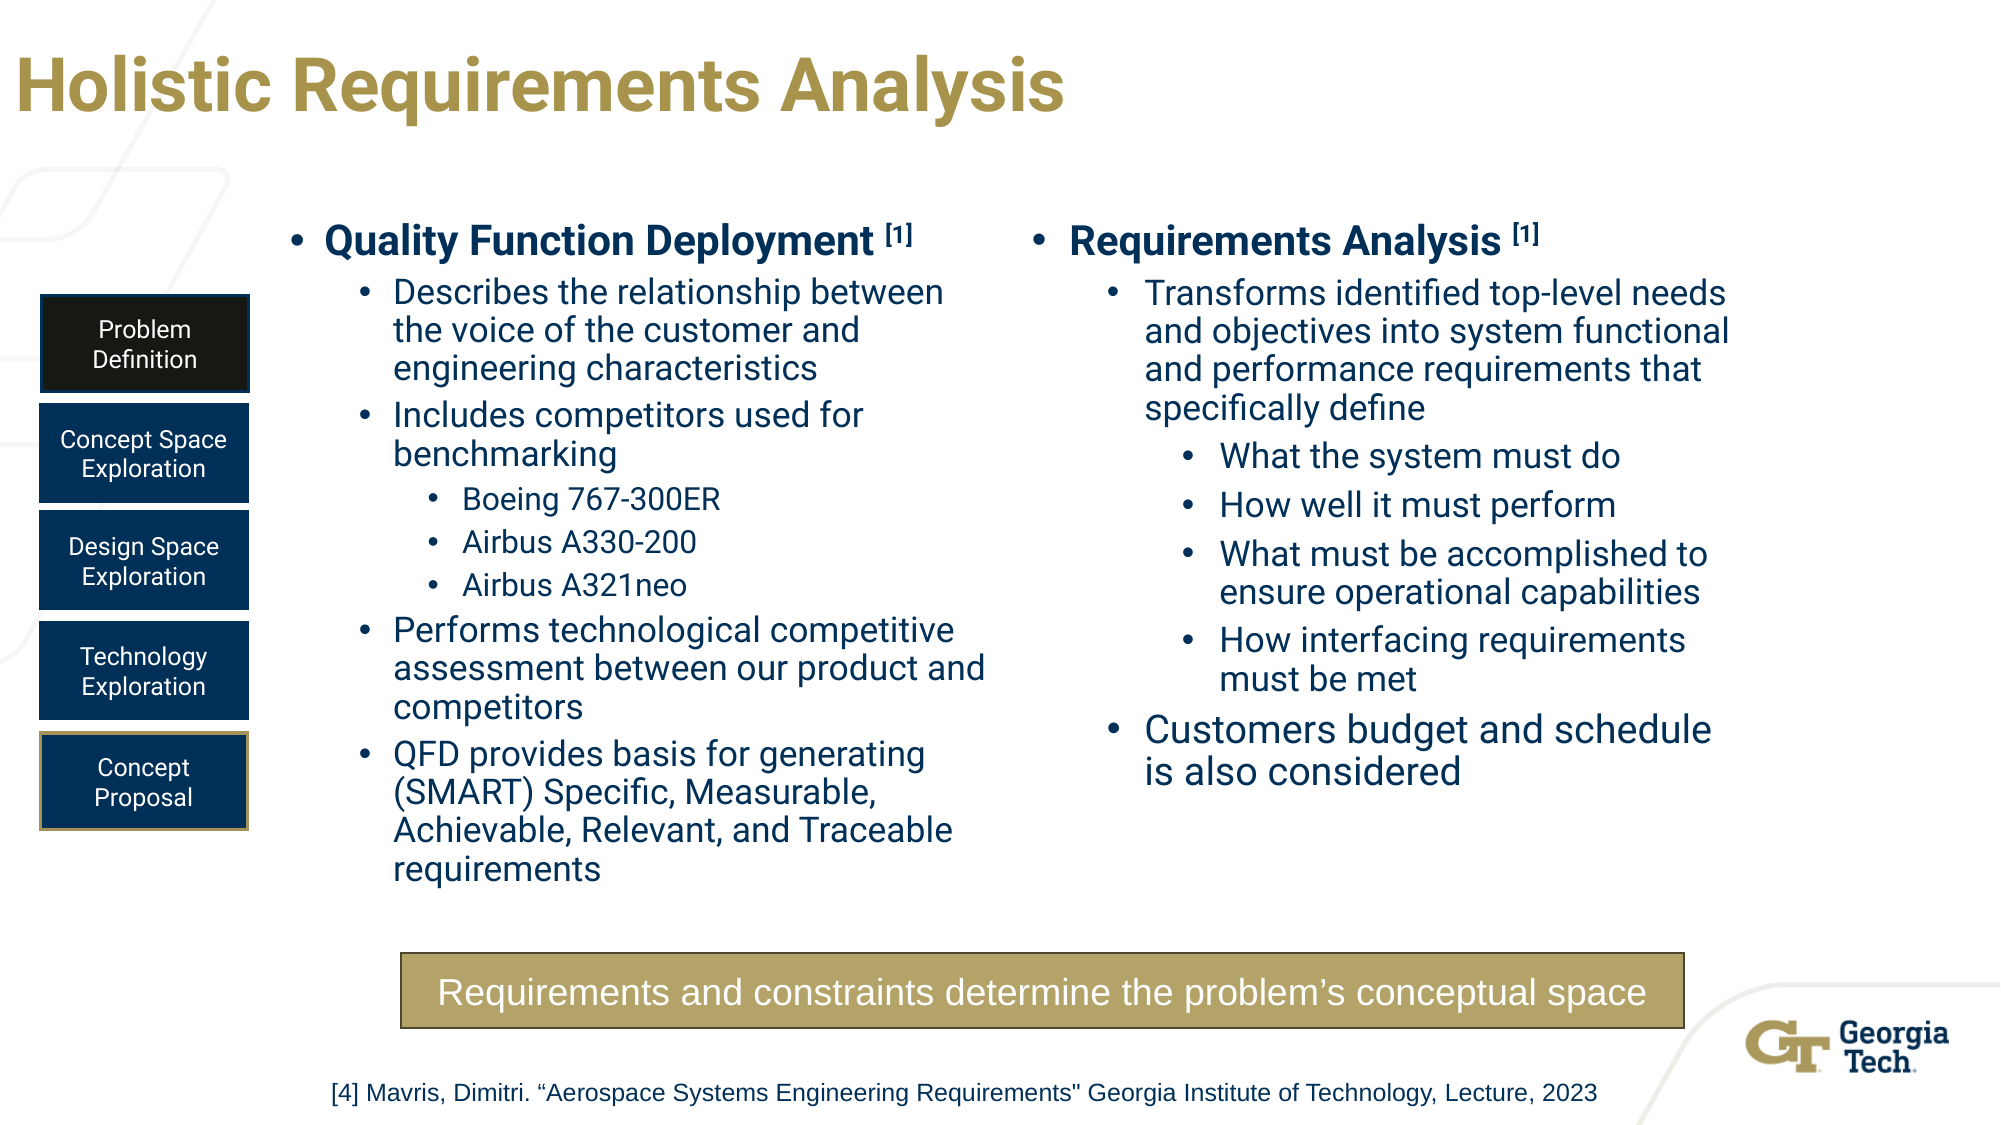

# Holistic Requirements Analysis
Quality Function Deployment [1]
Describes the relationship between the voice of the customer and engineering characteristics
Includes competitors used for benchmarking
Boeing 767-300ER
Airbus A330-200
Airbus A321neo
Performs technological competitive assessment between our product and competitors
QFD provides basis for generating (SMART) Specific, Measurable, Achievable, Relevant, and Traceable requirements

Requirements Analysis [1]
Transforms identified top-level needs and objectives into system functional and performance requirements that specifically define
What the system must do
How well it must perform
What must be accomplished to ensure operational capabilities
How interfacing requirements must be met
Customers budget and schedule is also considered

Problem Definition
Concept Space Exploration
Design Space Exploration
Technology Exploration
Concept Proposal
Requirements and constraints determine the problem’s conceptual space
[4] Mavris, Dimitri. “Aerospace Systems Engineering Requirements" Georgia Institute of Technology, Lecture, 2023